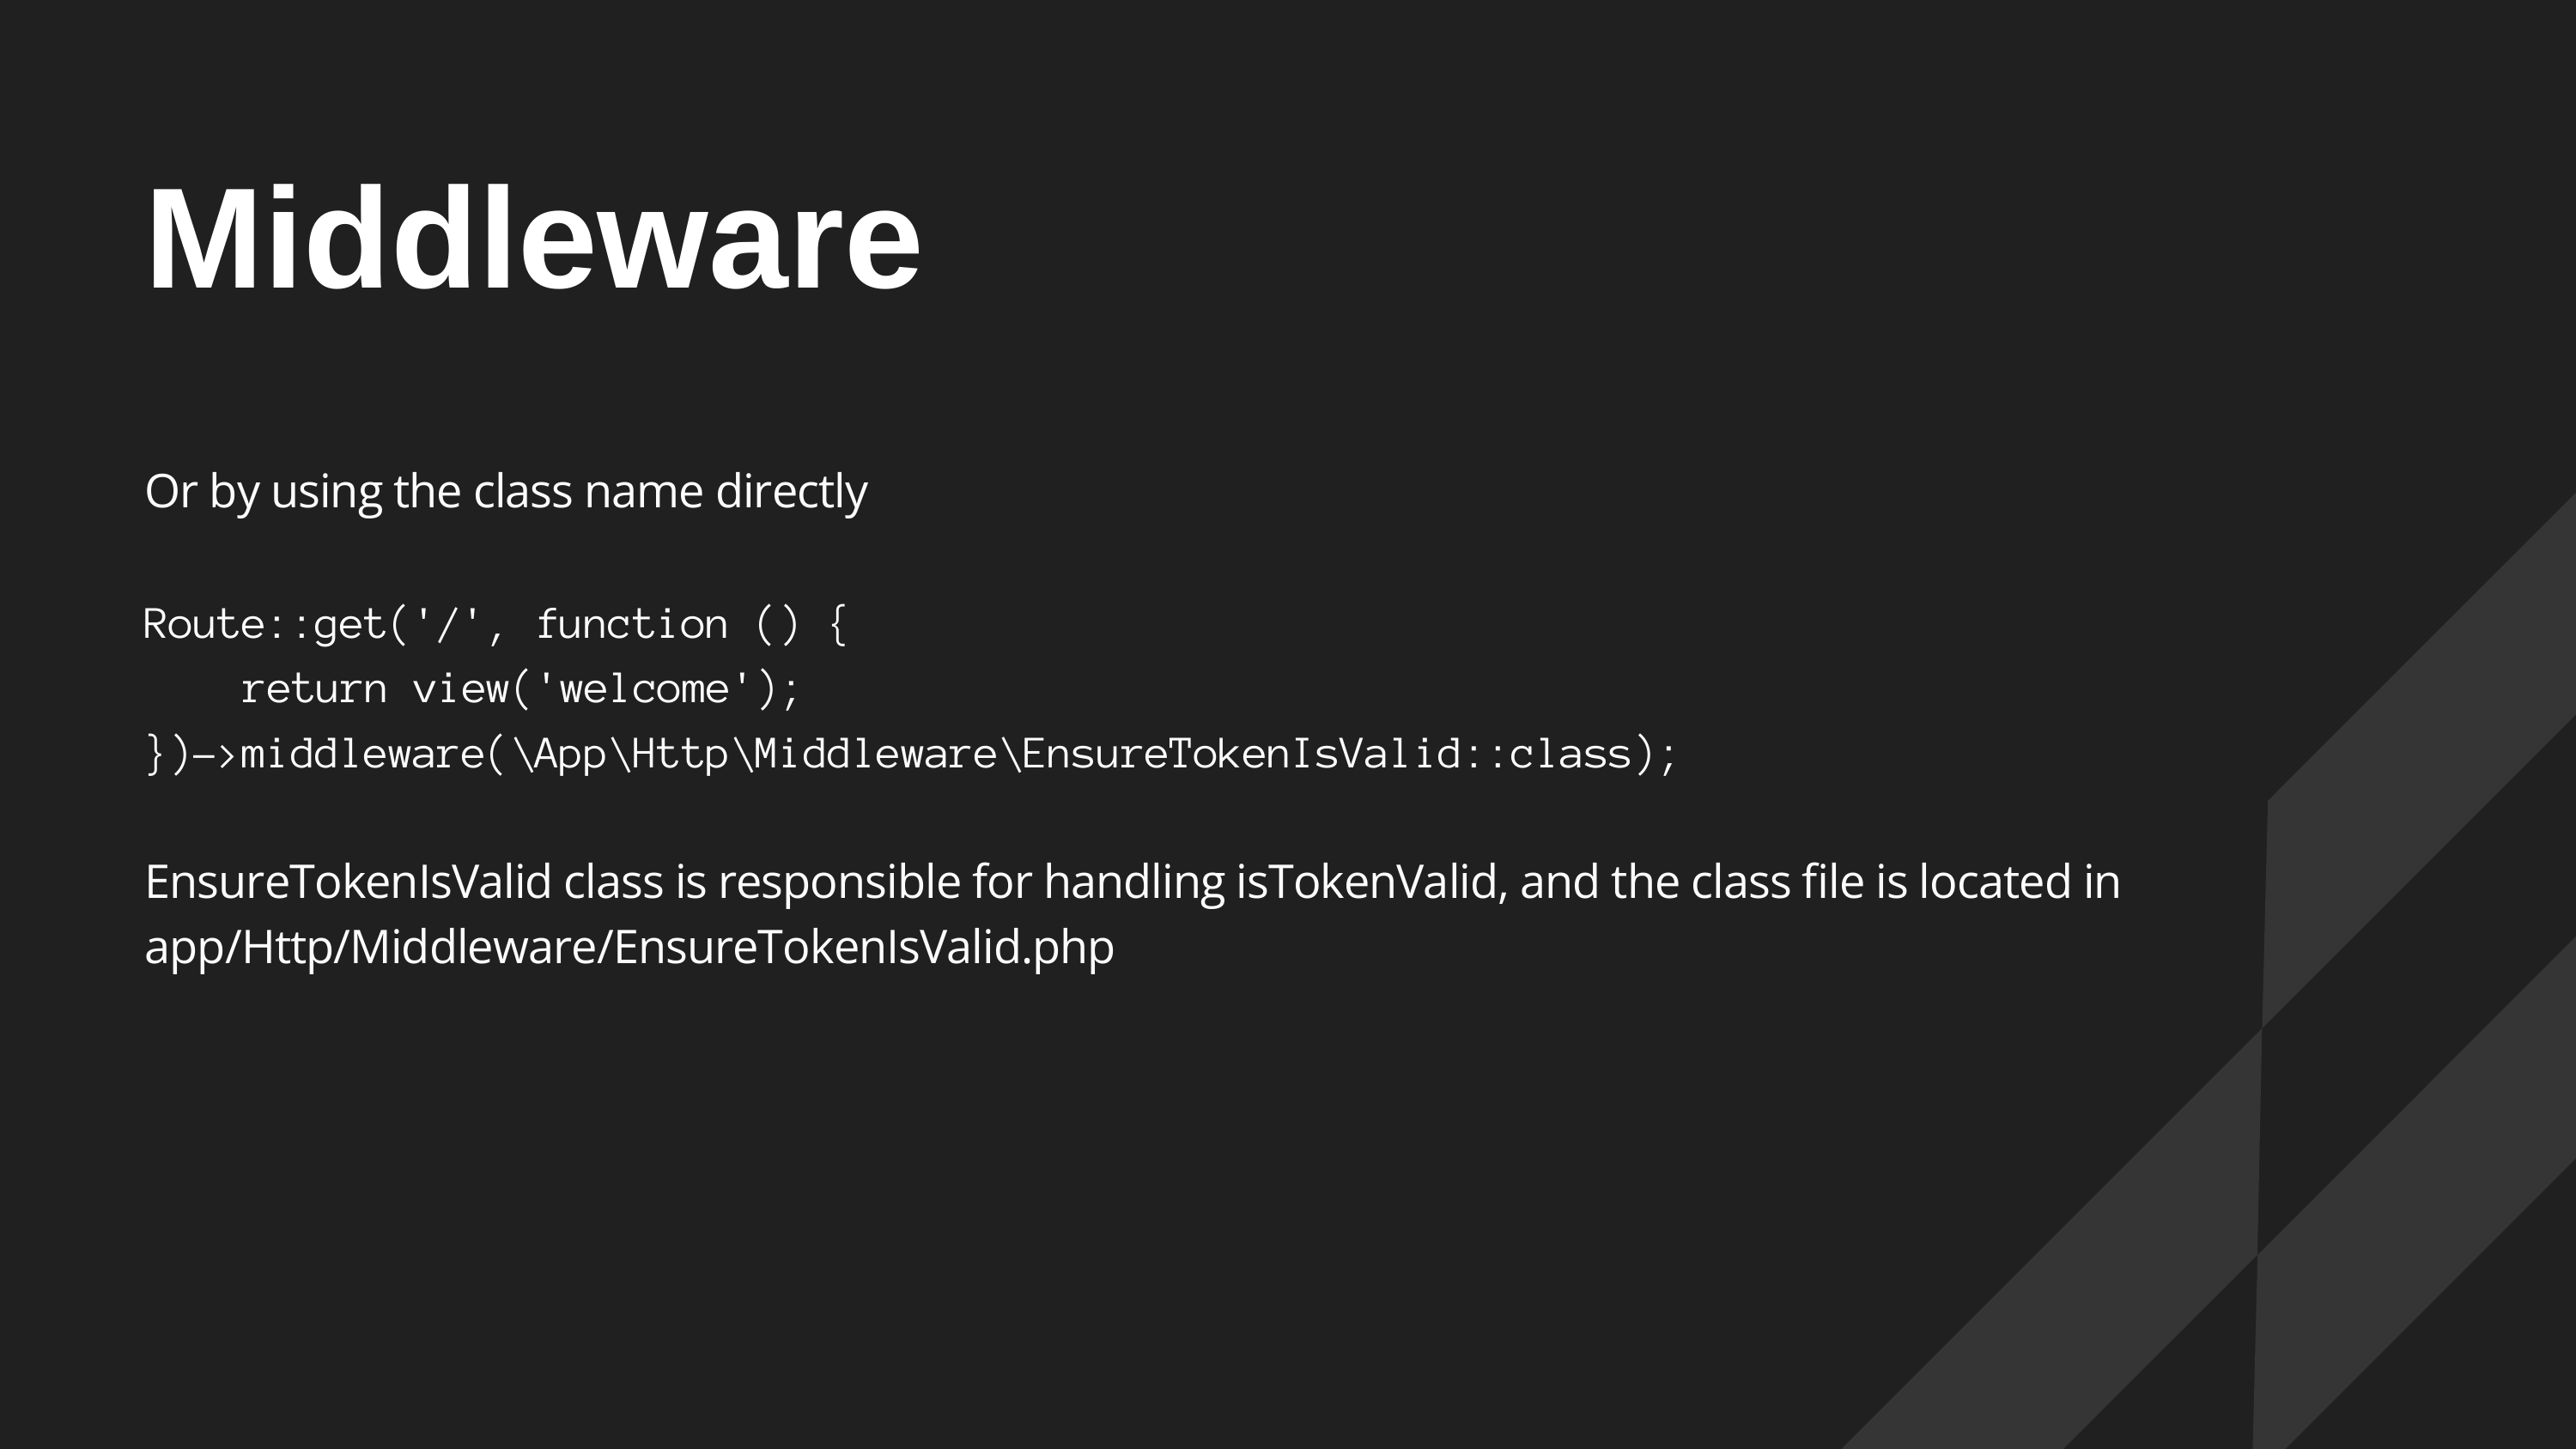

Middleware
Or by using the class name directly

Route::get('/', function () {
    return view('welcome');
})->middleware(\App\Http\Middleware\EnsureTokenIsValid::class);

EnsureTokenIsValid class is responsible for handling isTokenValid, and the class file is located in
app/Http/Middleware/EnsureTokenIsValid.php